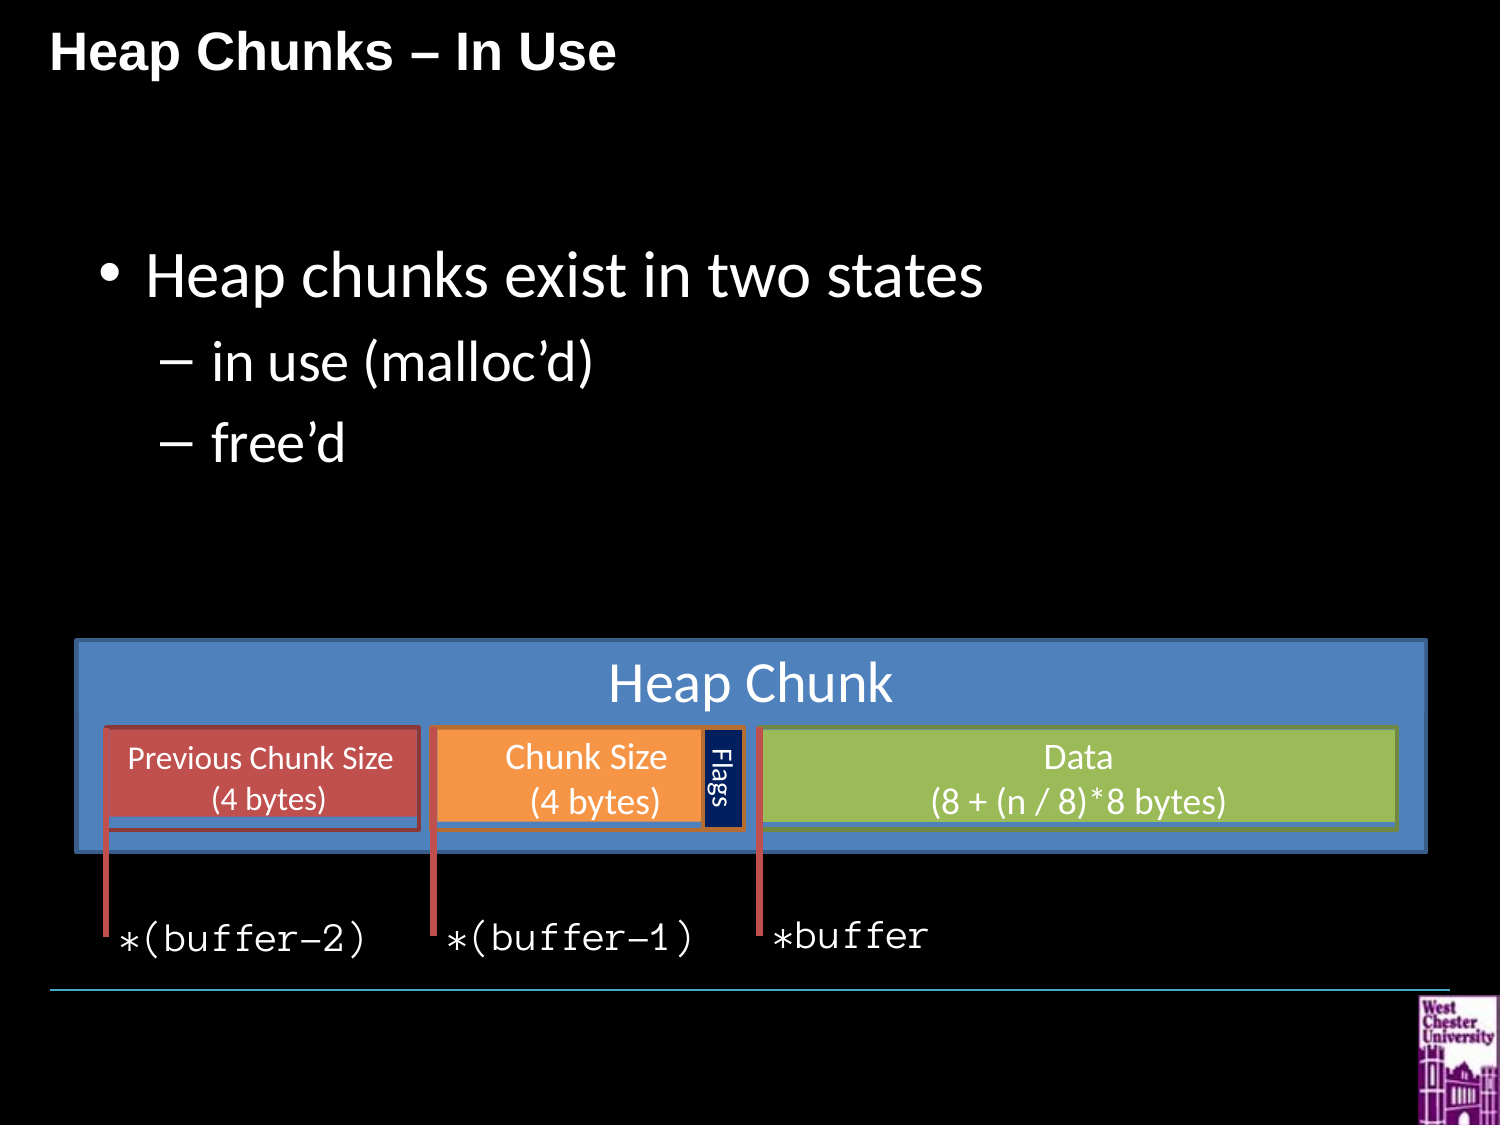

# Heap Chunks – In Use
Heap chunks exist in two states
in use (malloc’d)
free’d

Heap Chunk

Previous Chunk Size  (4 bytes)
Chunk Size  (4 bytes)
Data
(8 + (n / 8)*8 bytes)
Flags
*buffer
*(buffer-1)
*(buffer-2)